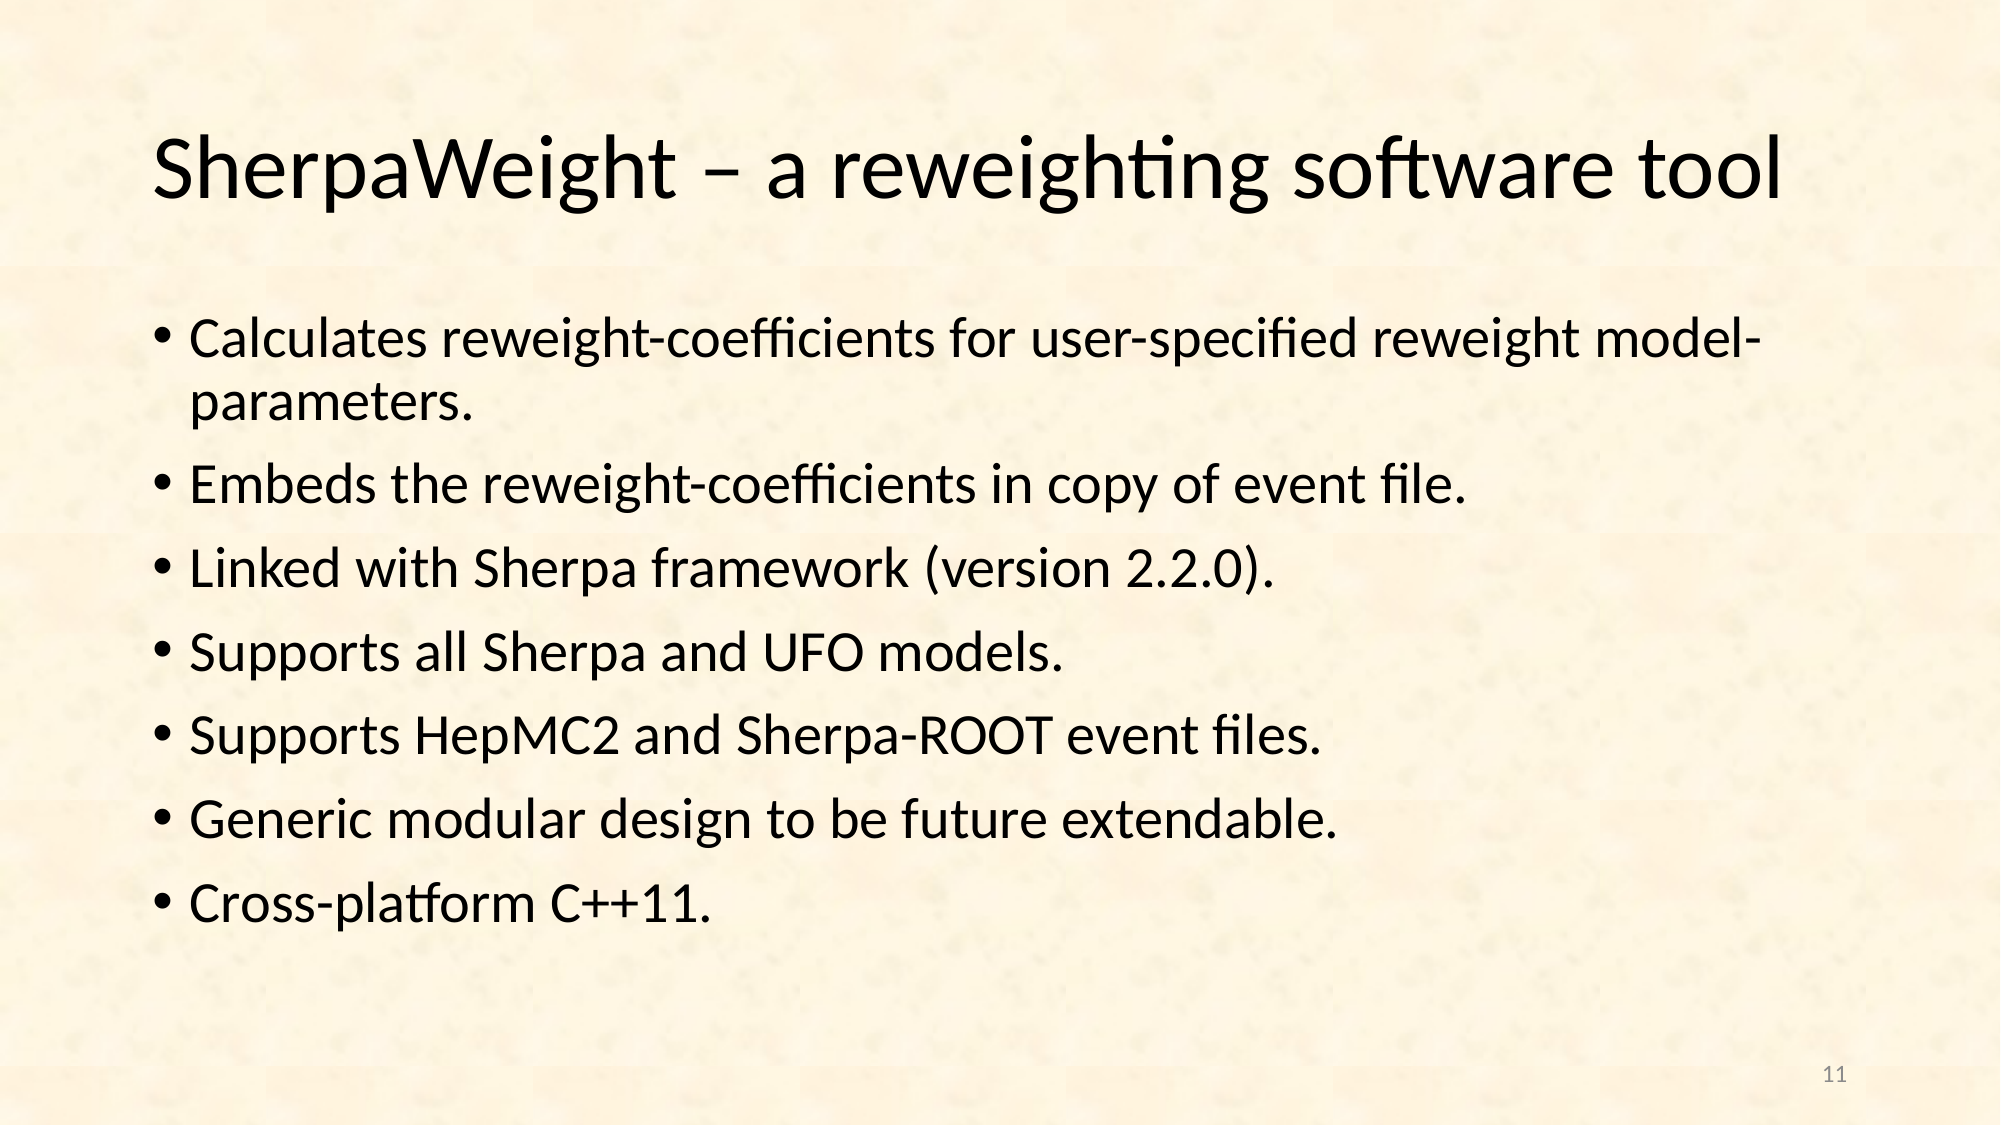

# SherpaWeight – a reweighting software tool
Calculates reweight-coefficients for user-specified reweight model-parameters.
Embeds the reweight-coefficients in copy of event file.
Linked with Sherpa framework (version 2.2.0).
Supports all Sherpa and UFO models.
Supports HepMC2 and Sherpa-ROOT event files.
Generic modular design to be future extendable.
Cross-platform C++11.
11